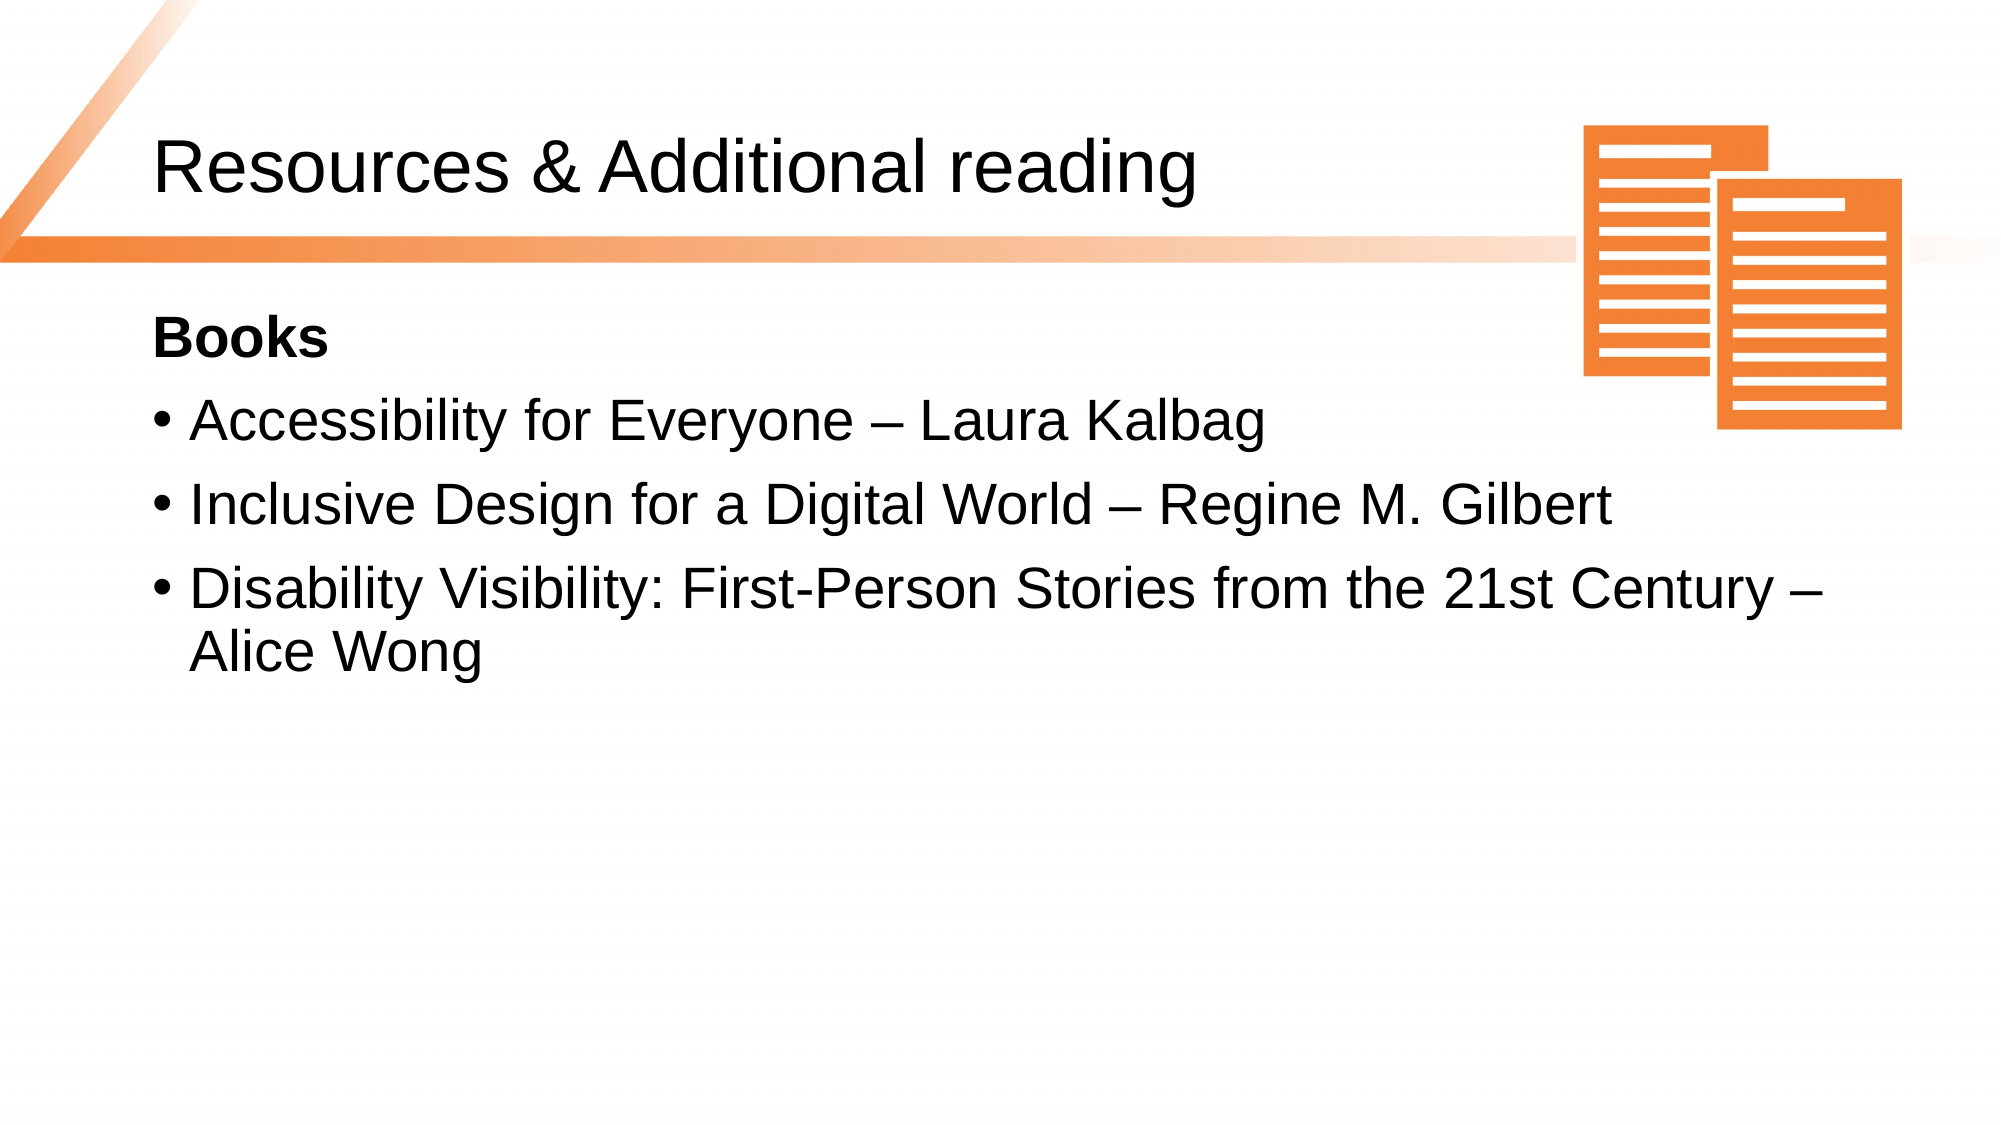

# Resources & Additional reading
Books
Accessibility for Everyone – Laura Kalbag
Inclusive Design for a Digital World – Regine M. Gilbert
Disability Visibility: First-Person Stories from the 21st Century – Alice Wong